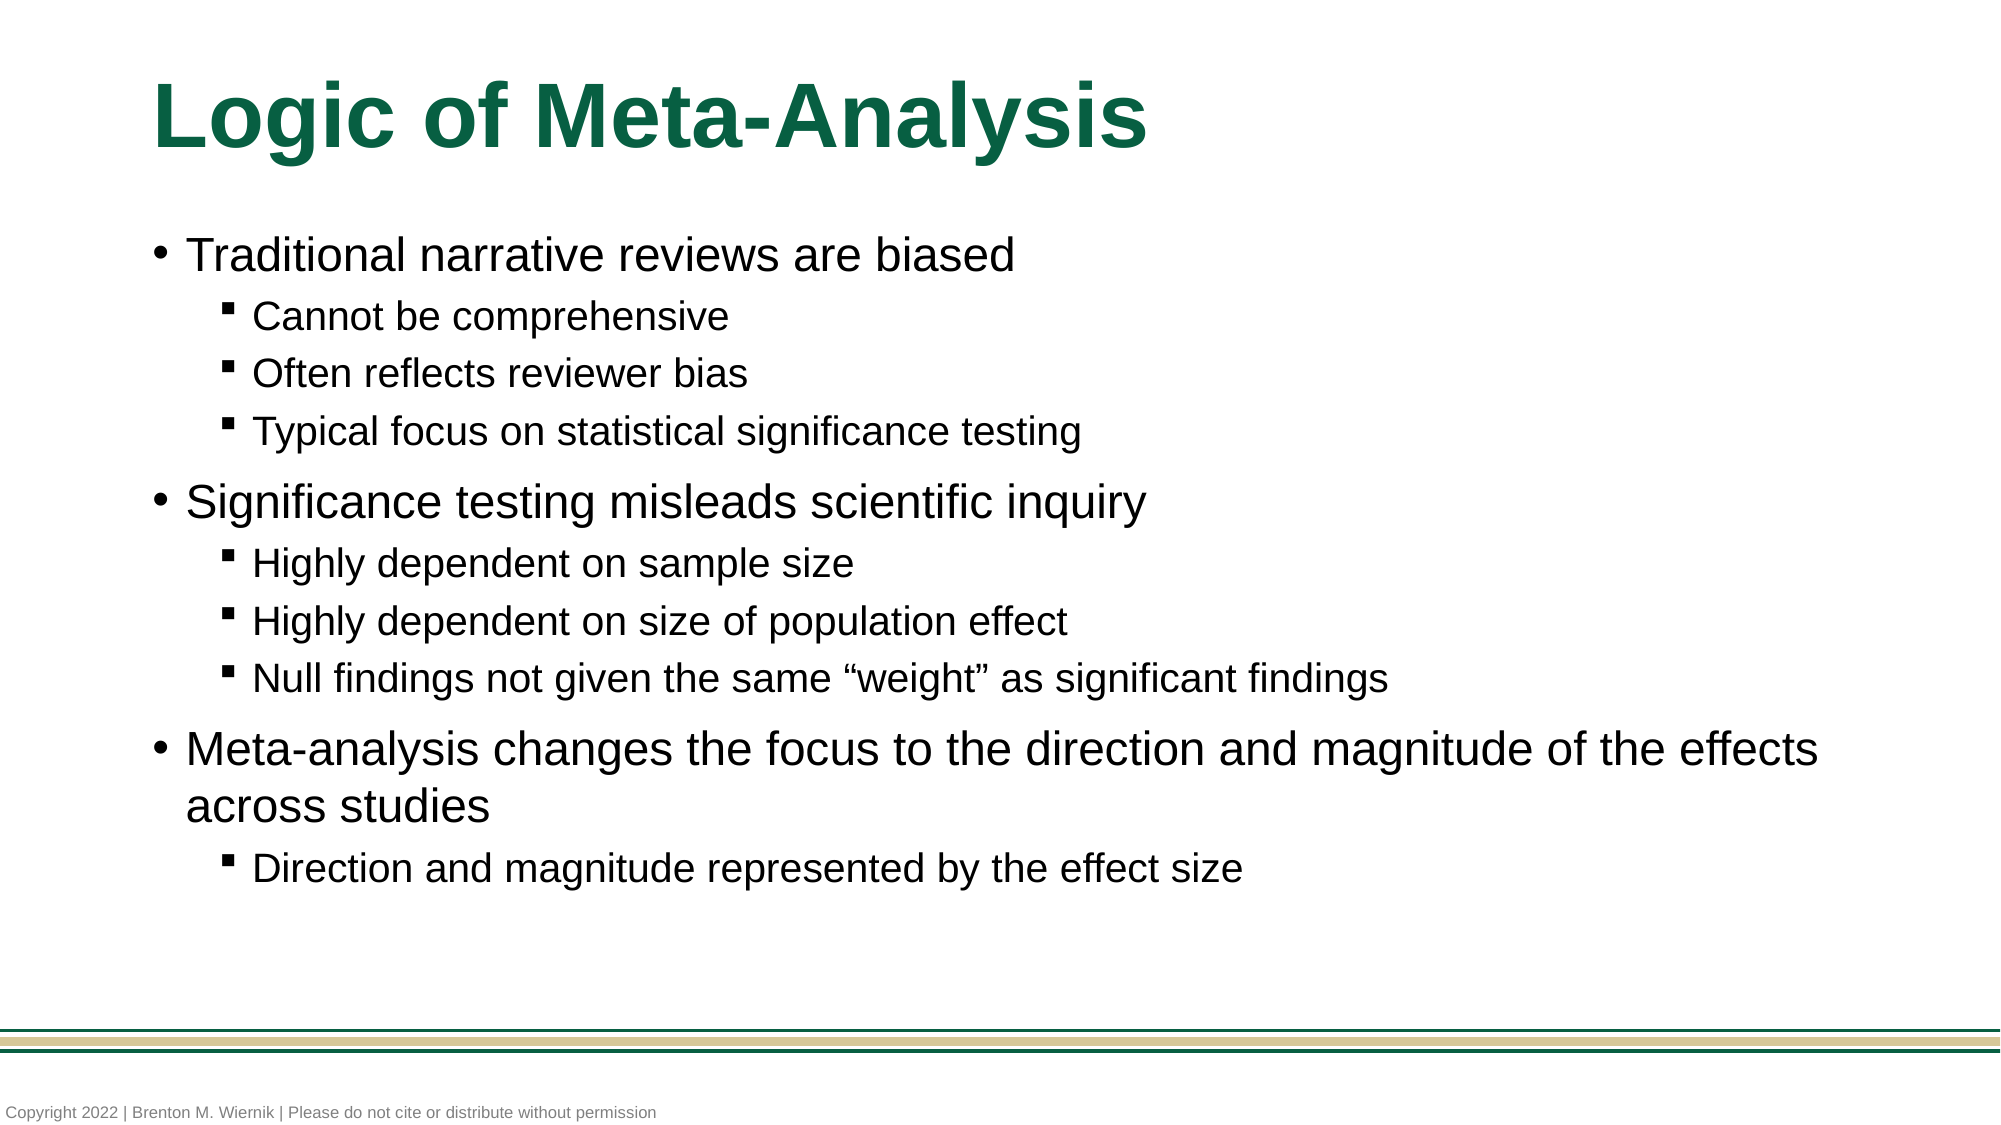

# Logic of Meta-Analysis
Traditional narrative reviews are biased
Cannot be comprehensive
Often reflects reviewer bias
Typical focus on statistical significance testing
Significance testing misleads scientific inquiry
Highly dependent on sample size
Highly dependent on size of population effect
Null findings not given the same “weight” as significant findings
Meta-analysis changes the focus to the direction and magnitude of the effects across studies
Direction and magnitude represented by the effect size